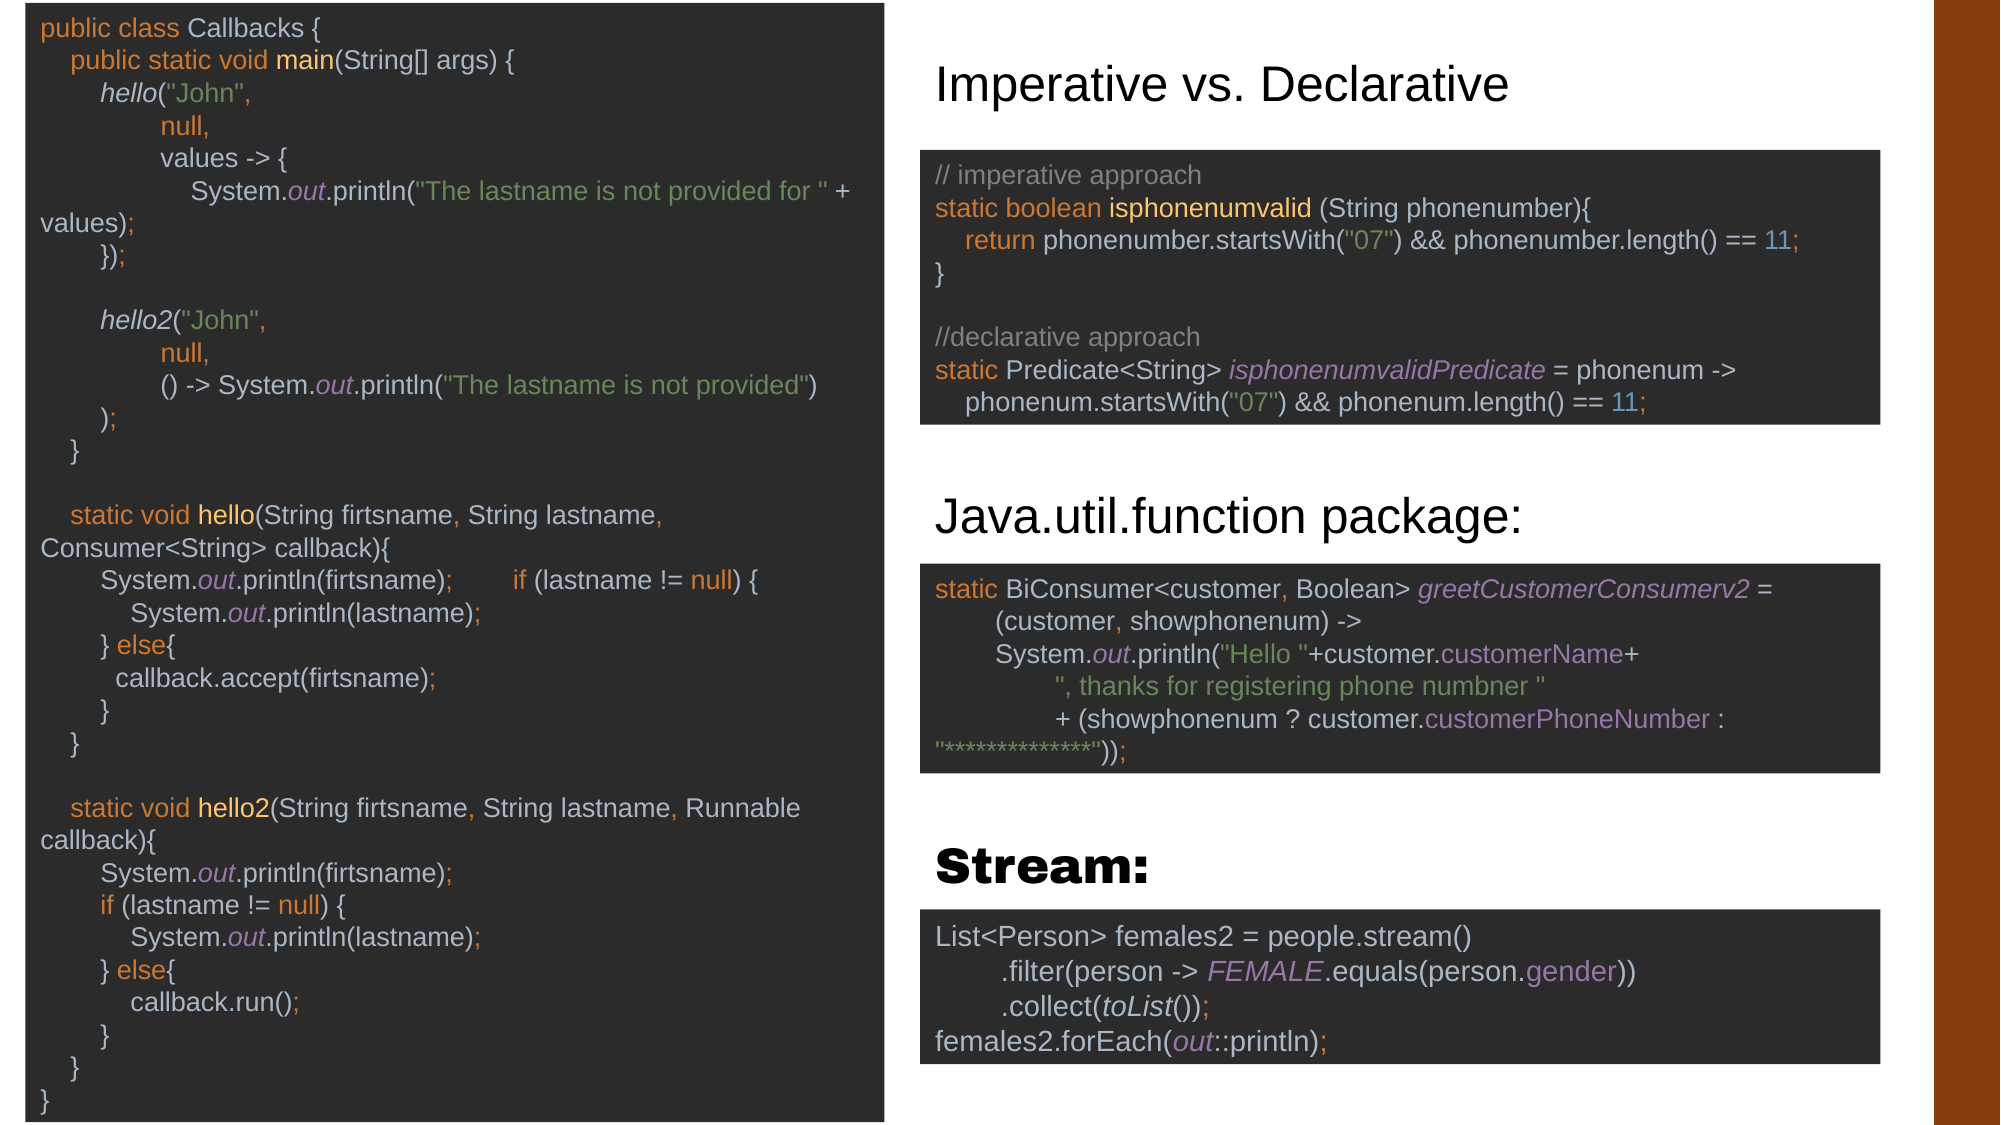

public class Callbacks {
    public static void main(String[] args) {
        hello("John",
                null,
                values -> {
                    System.out.println("The lastname is not provided for " + values);
        });
        hello2("John",
                null,
                () -> System.out.println("The lastname is not provided")
        );
    }
    static void hello(String firtsname, String lastname, Consumer<String> callback){
        System.out.println(firtsname);        if (lastname != null) {
            System.out.println(lastname);
        } else{
          callback.accept(firtsname);
        }
    }
    static void hello2(String firtsname, String lastname, Runnable callback){
        System.out.println(firtsname);
        if (lastname != null) {
            System.out.println(lastname);
        } else{
            callback.run();
        }
    }
}
Imperative vs. Declarative
// imperative approach
static boolean isphonenumvalid (String phonenumber){
    return phonenumber.startsWith("07") && phonenumber.length() == 11;
}
//declarative approach
static Predicate<String> isphonenumvalidPredicate = phonenum ->
    phonenum.startsWith("07") && phonenum.length() == 11;
Java.util.function package:
static BiConsumer<customer, Boolean> greetCustomerConsumerv2 =
        (customer, showphonenum) ->
        System.out.println("Hello "+customer.customerName+
                ", thanks for registering phone numbner "
                + (showphonenum ? customer.customerPhoneNumber :      "**************"));
Stream:
List<Person> females2 = people.stream()
        .filter(person -> FEMALE.equals(person.gender))
        .collect(toList());
females2.forEach(out::println);